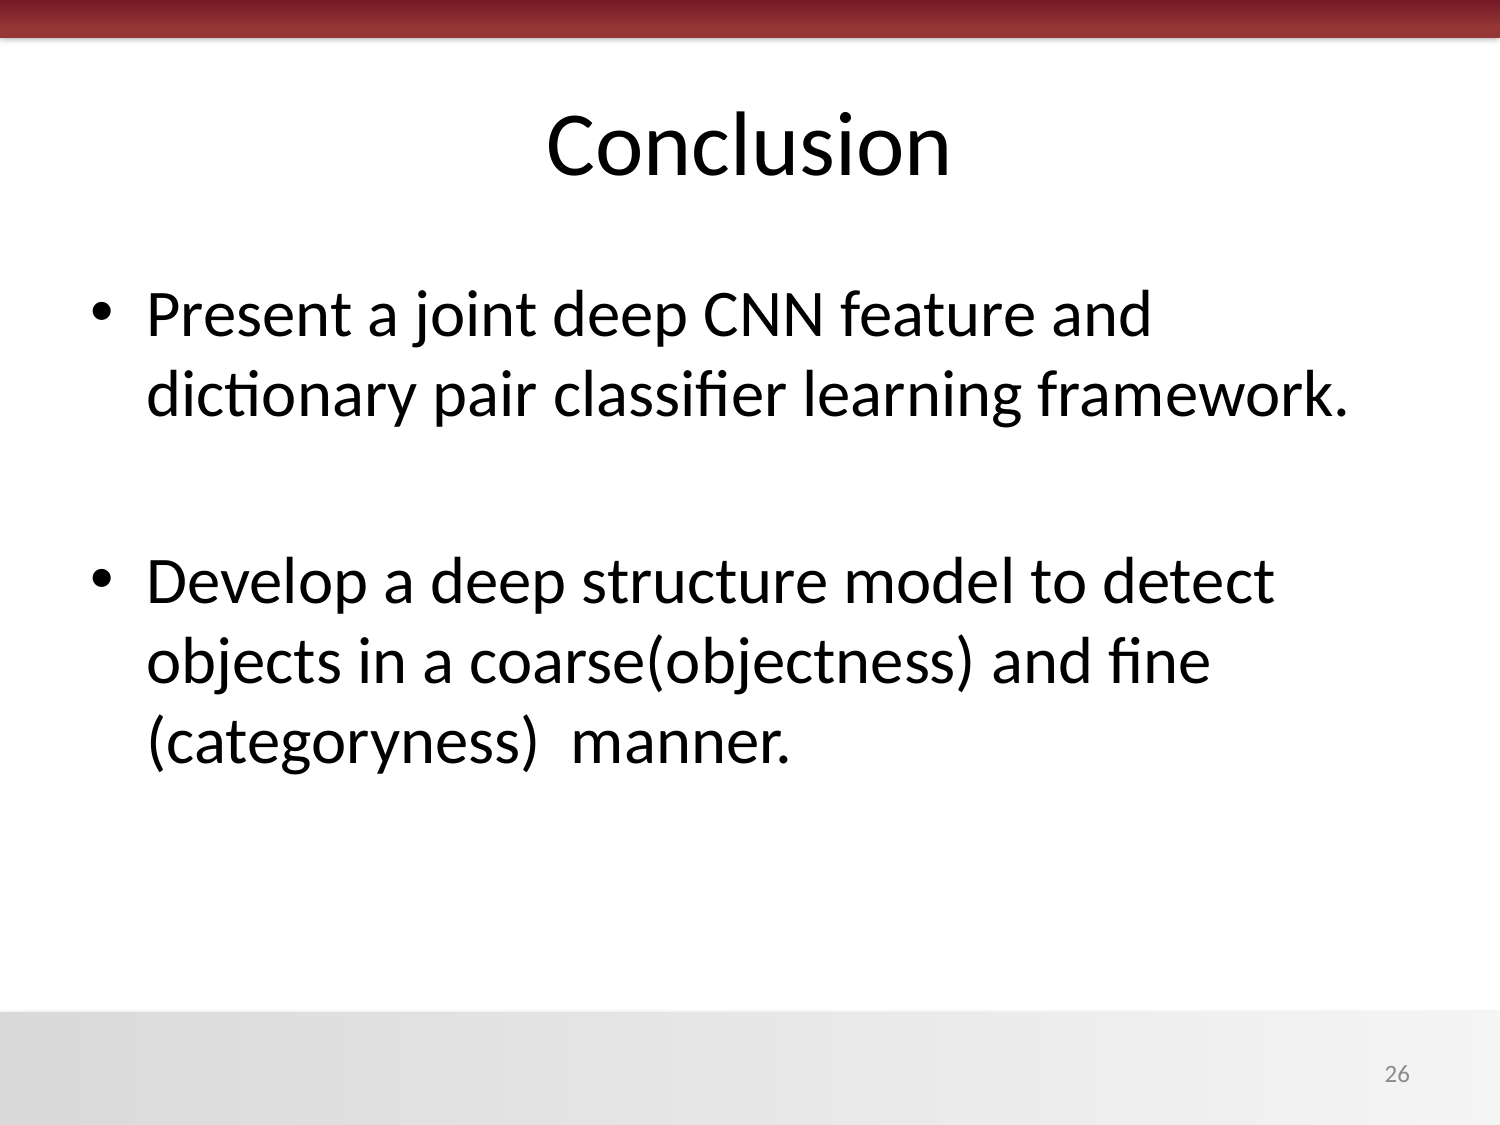

# Conclusion
Present a joint deep CNN feature and dictionary pair classifier learning framework.

Develop a deep structure model to detect objects in a coarse(objectness) and fine (categoryness)  manner.
26